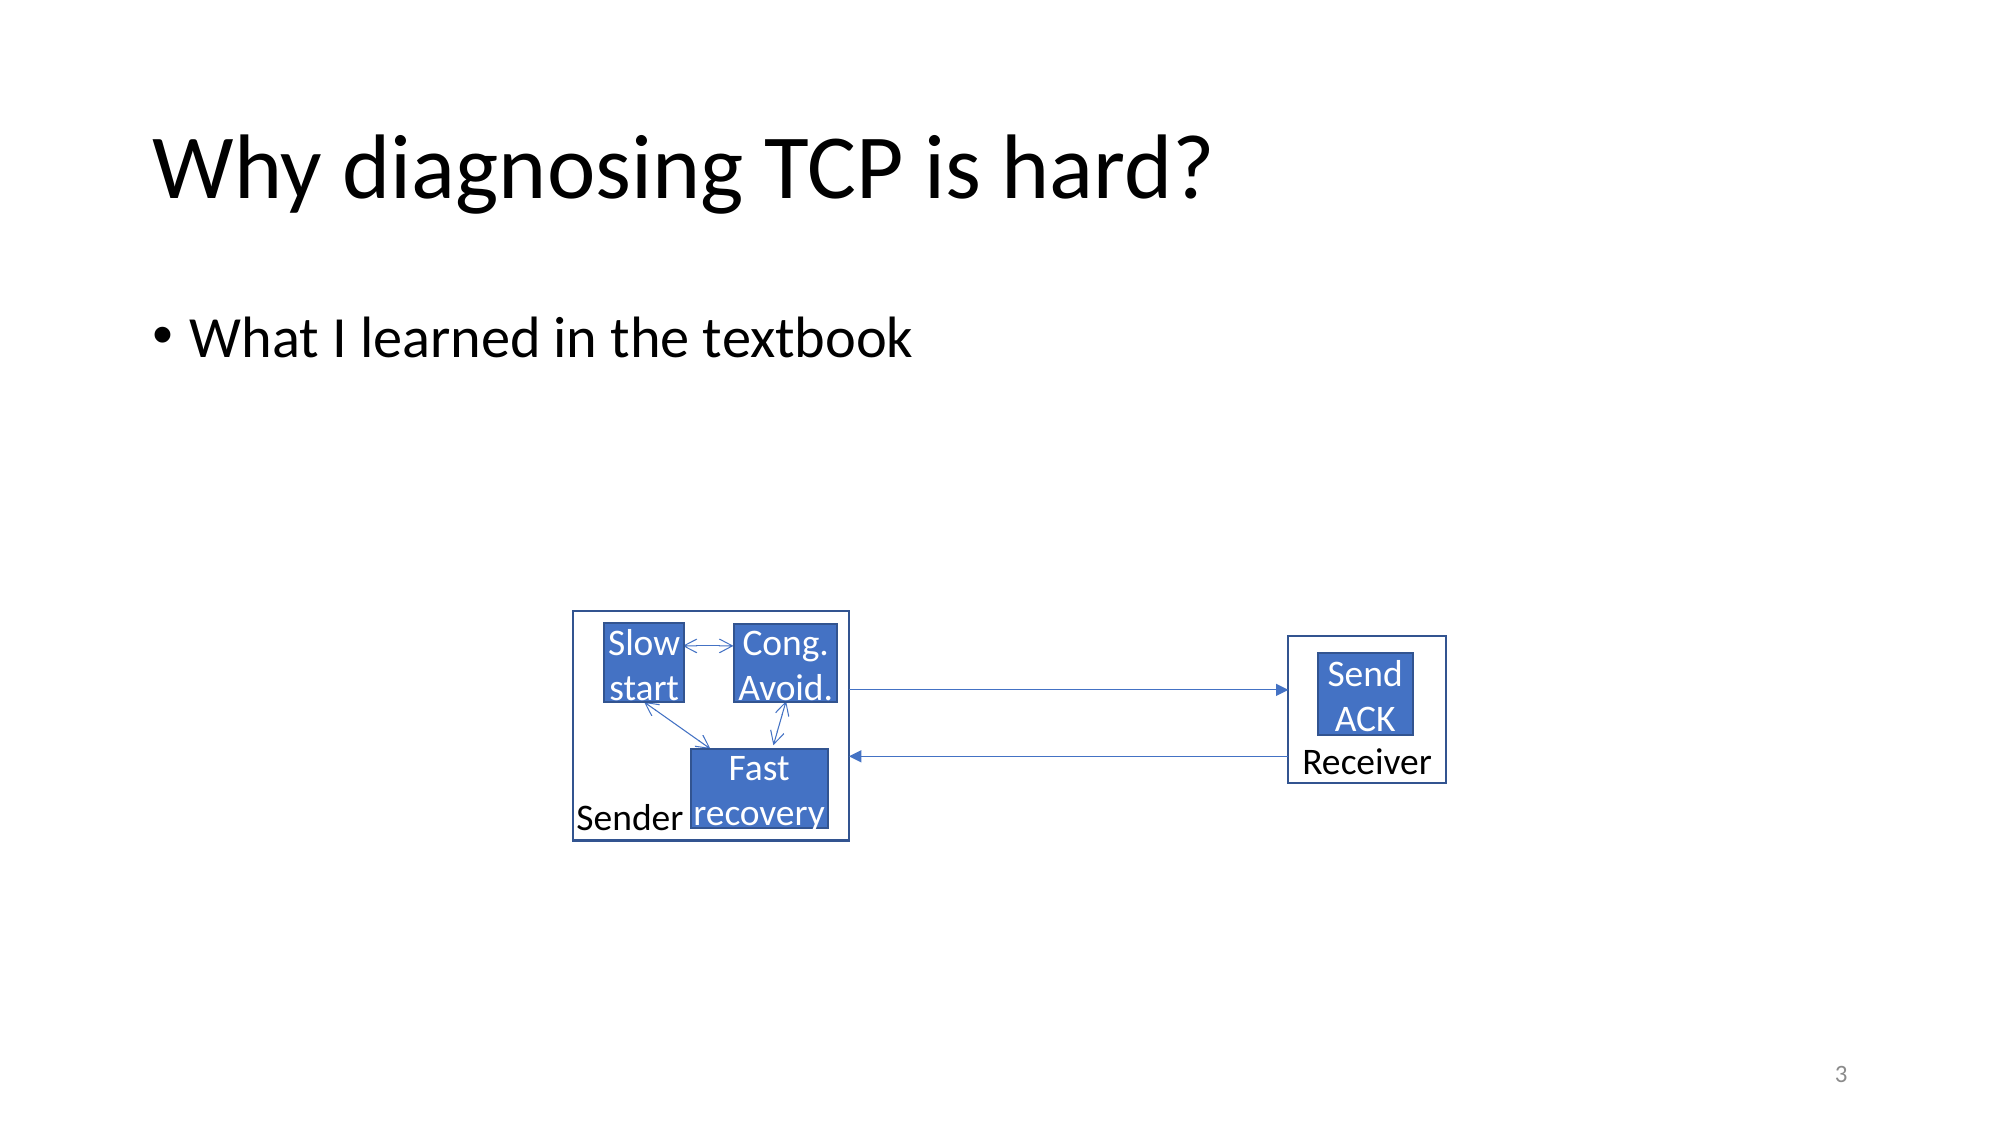

# Why diagnosing TCP is hard?
What I learned in the textbook

Slow start
Cong. Avoid.
Fast recovery
Sender

Send ACK
Receiver
3